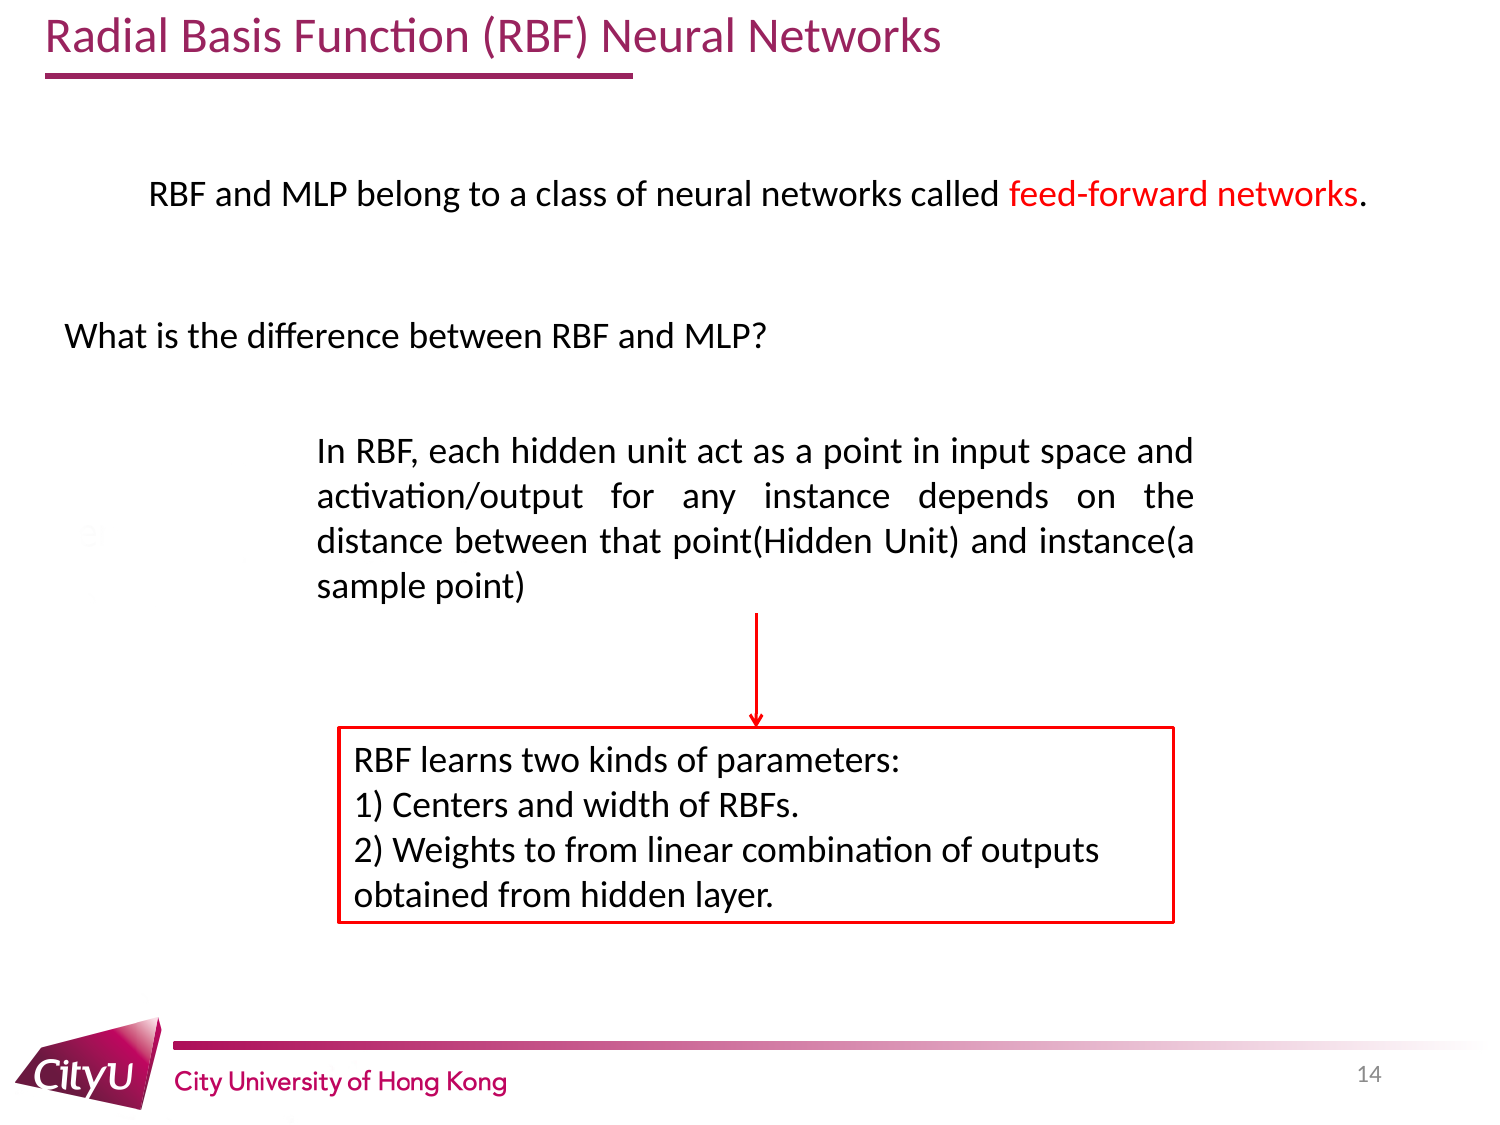

# Radial Basis Function (RBF) Neural Networks
RBF and MLP belong to a class of neural networks called feed-forward networks.
What is the difference between RBF and MLP?
In RBF, each hidden unit act as a point in input space and activation/output for any instance depends on the distance between that point(Hidden Unit) and instance(a sample point)
RBF learns two kinds of parameters:
1) Centers and width of RBFs.
2) Weights to from linear combination of outputs obtained from hidden layer.
14